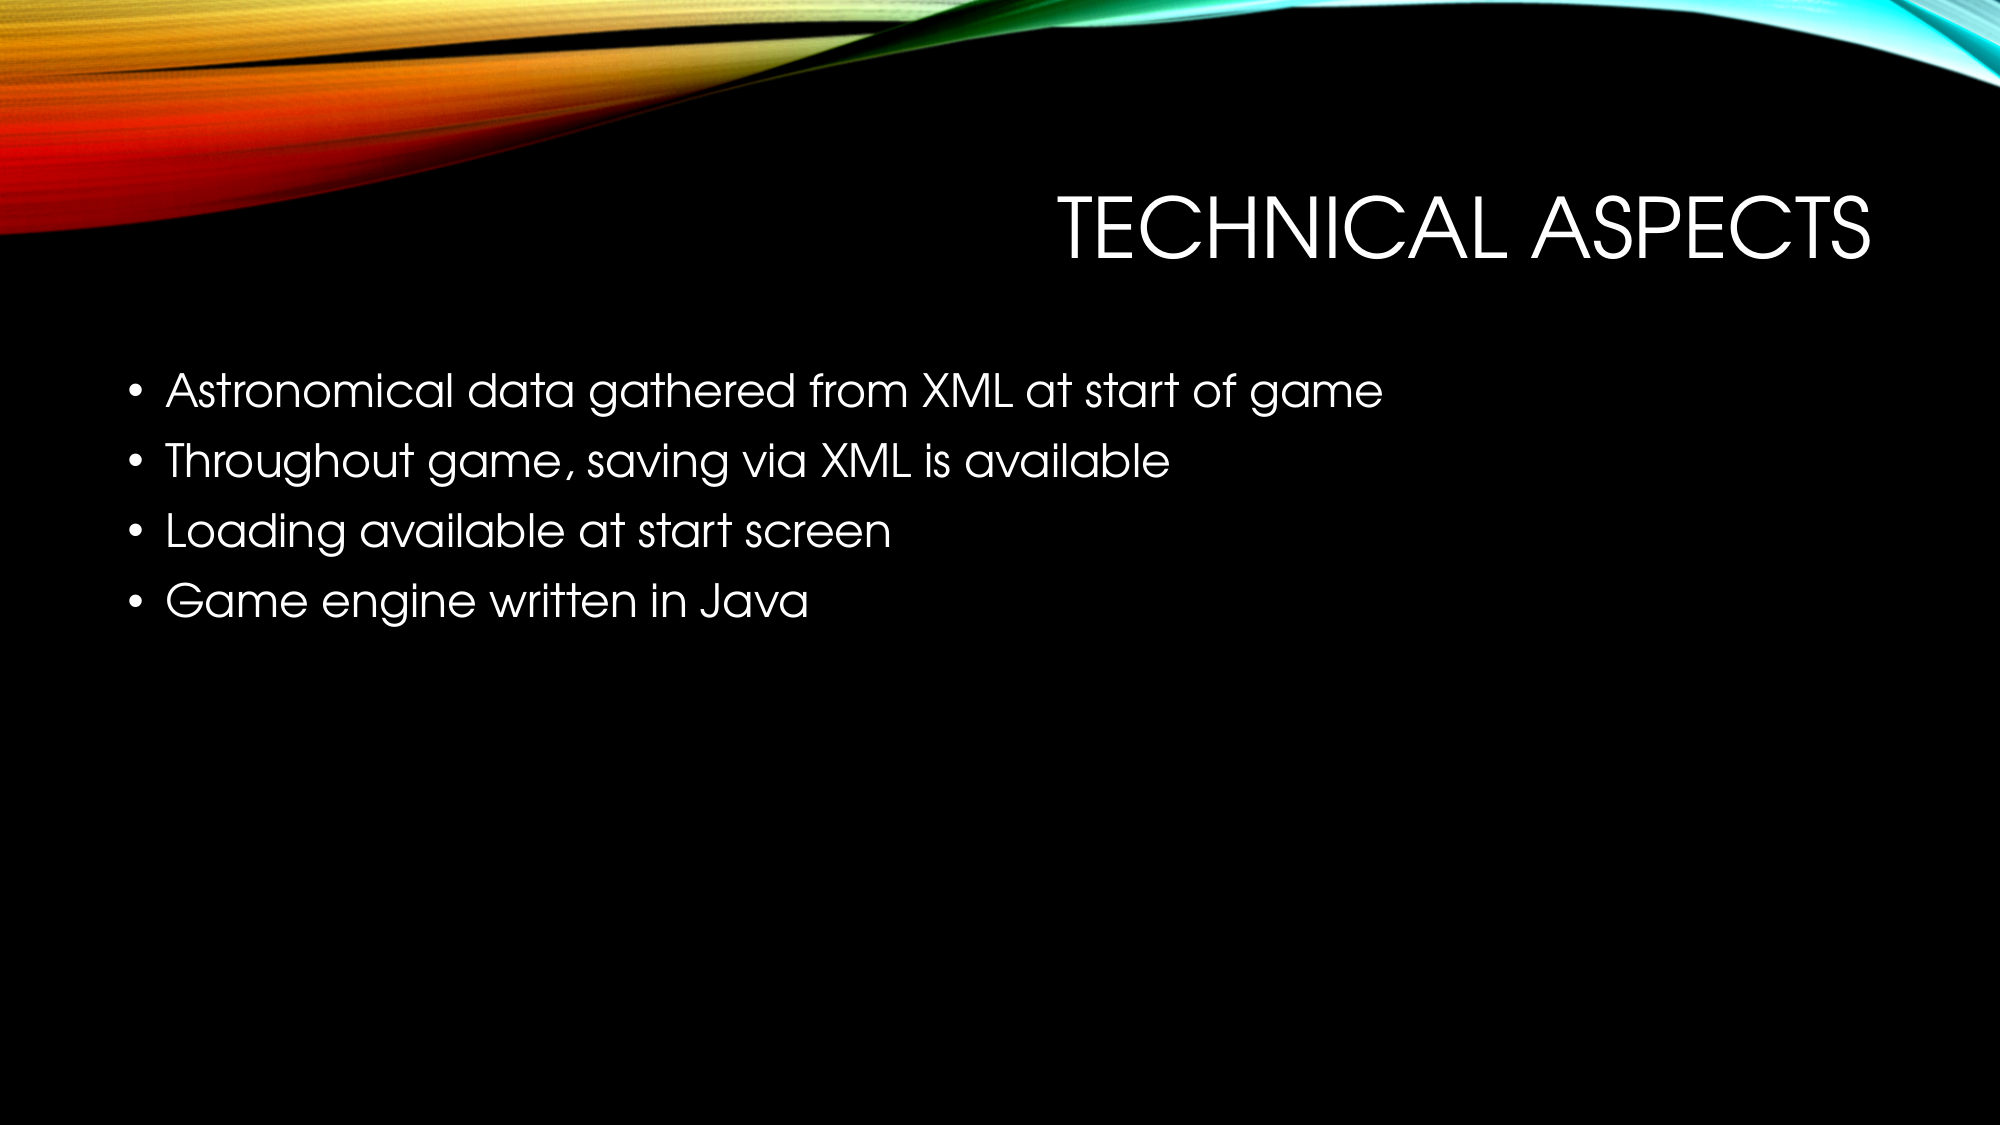

# Technical aspects
Astronomical data gathered from XML at start of game
Throughout game, saving via XML is available
Loading available at start screen
Game engine written in Java